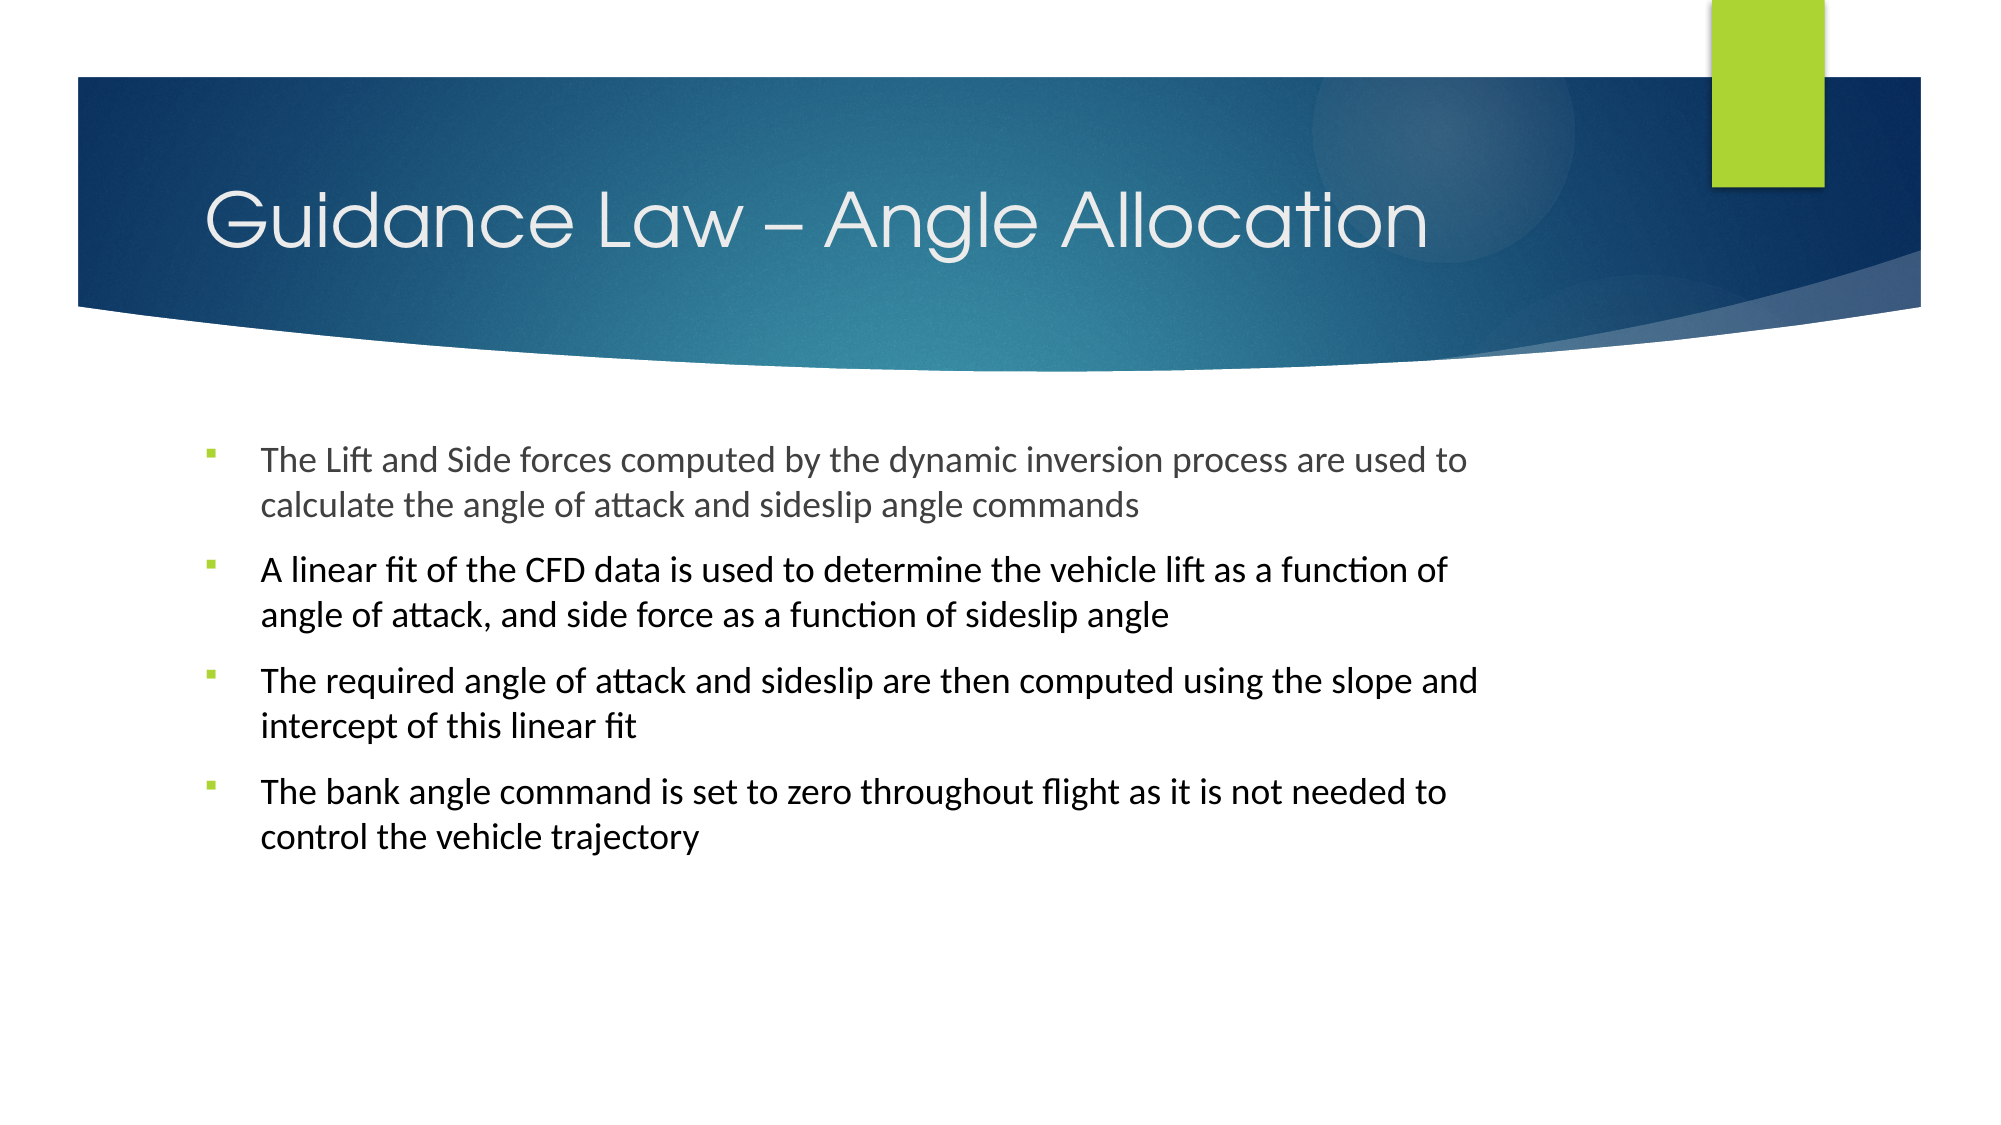

# Guidance Law – Angle Allocation
The Lift and Side forces computed by the dynamic inversion process are used to calculate the angle of attack and sideslip angle commands
A linear fit of the CFD data is used to determine the vehicle lift as a function of angle of attack, and side force as a function of sideslip angle
The required angle of attack and sideslip are then computed using the slope and intercept of this linear fit
The bank angle command is set to zero throughout flight as it is not needed to control the vehicle trajectory